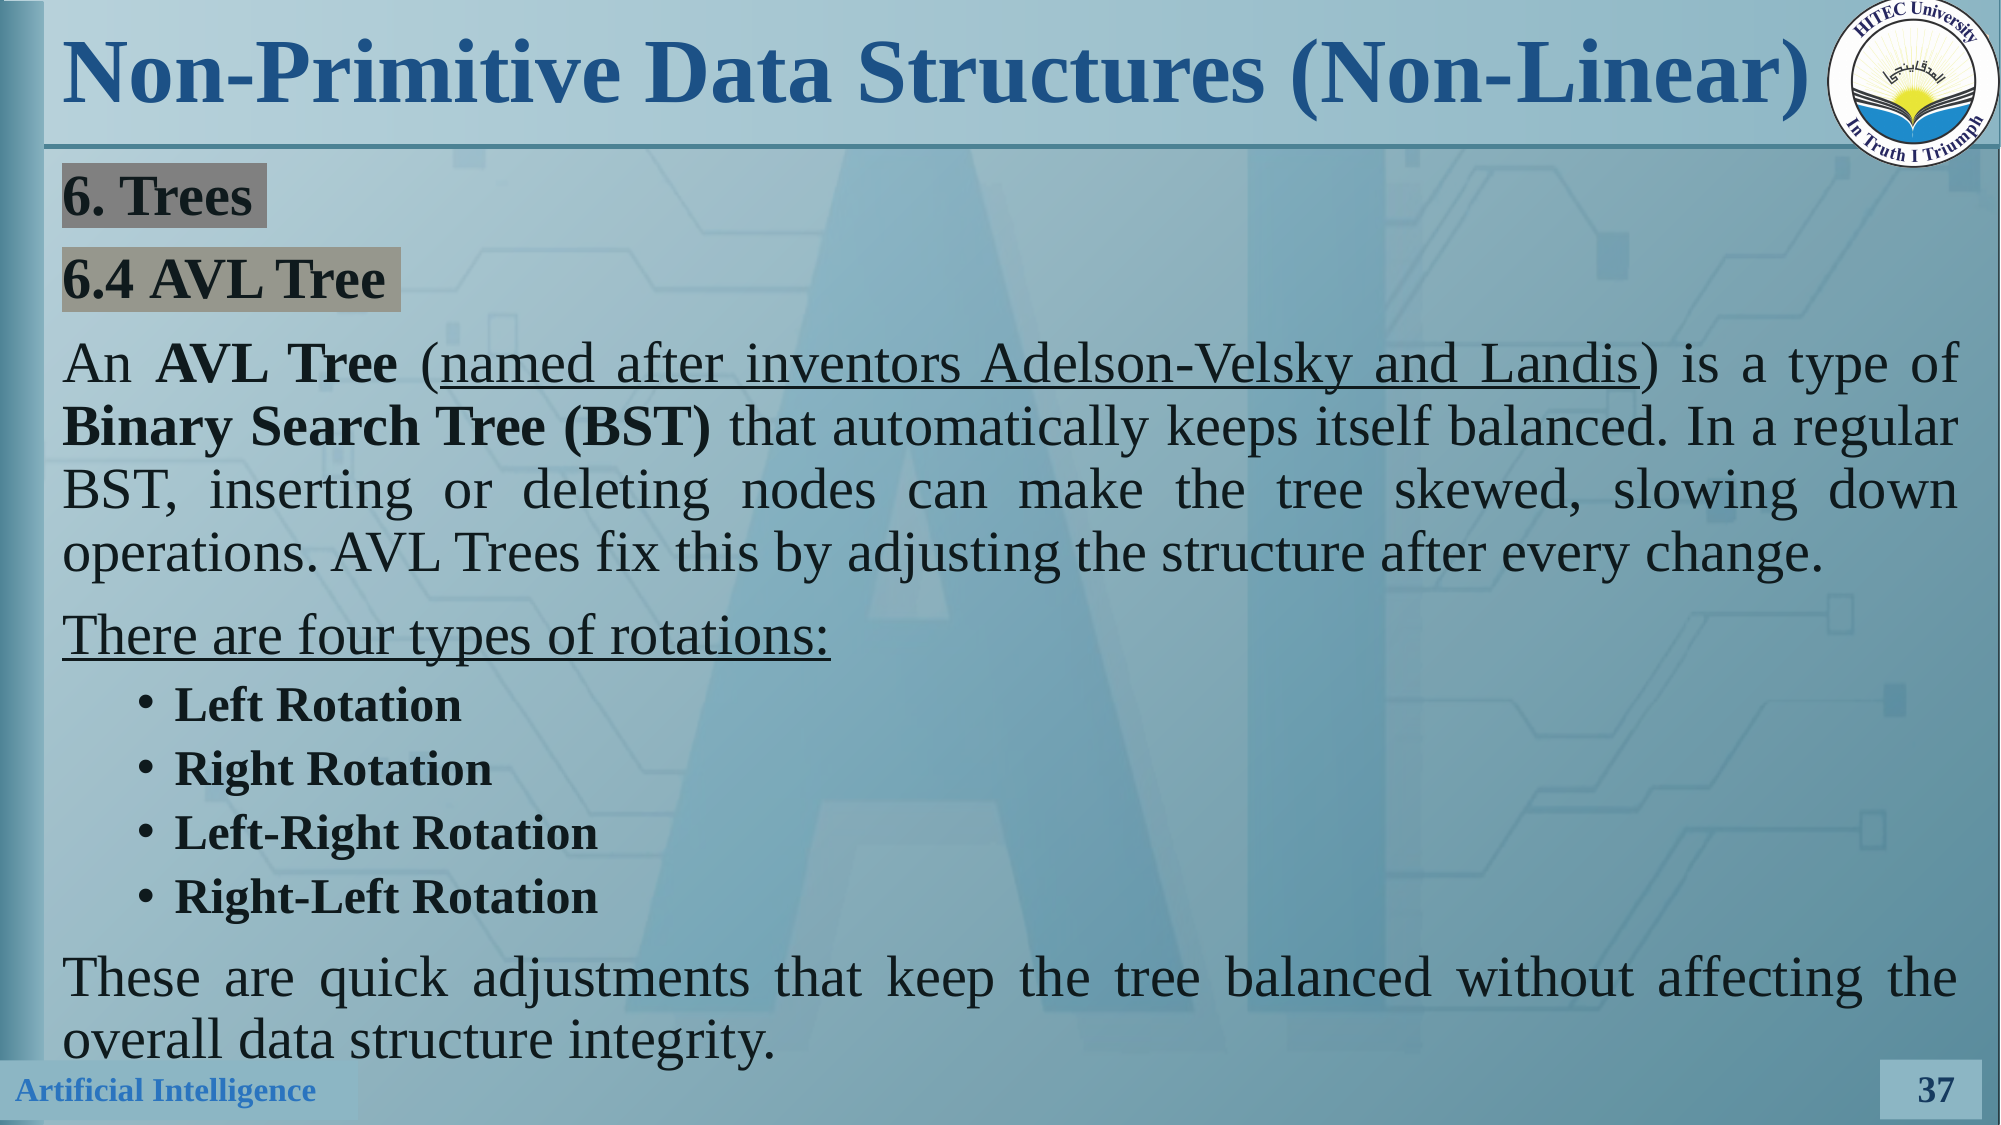

# Non-Primitive Data Structures (Non-Linear)
6. Trees
6.4 AVL Tree
An AVL Tree (named after inventors Adelson-Velsky and Landis) is a type of Binary Search Tree (BST) that automatically keeps itself balanced. In a regular BST, inserting or deleting nodes can make the tree skewed, slowing down operations. AVL Trees fix this by adjusting the structure after every change.
There are four types of rotations:
Left Rotation
Right Rotation
Left-Right Rotation
Right-Left Rotation
These are quick adjustments that keep the tree balanced without affecting the overall data structure integrity.

37